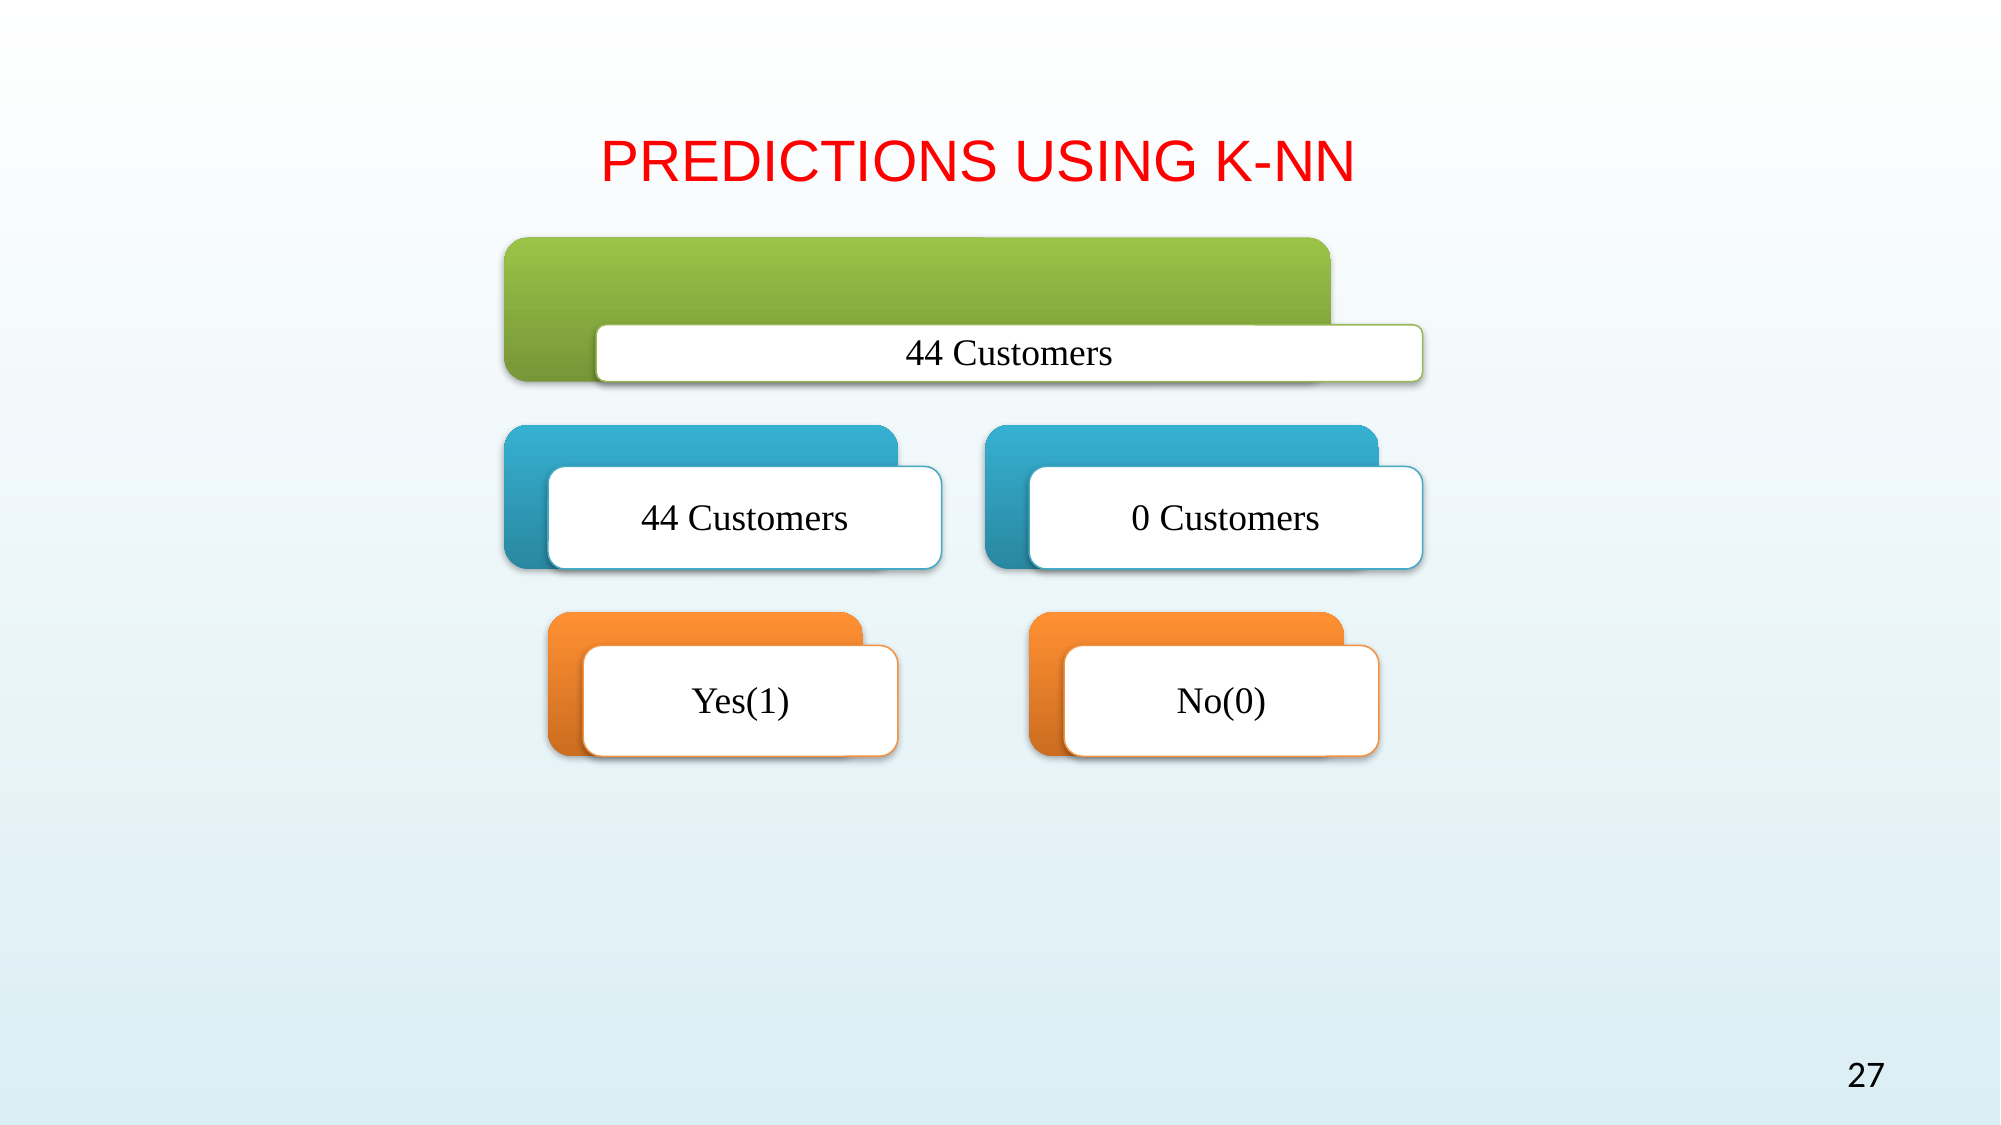

# PREDICTIONS USING K-NN
44 Customers
44 Customers
Yes(1)
0 Customers
No(0)
27